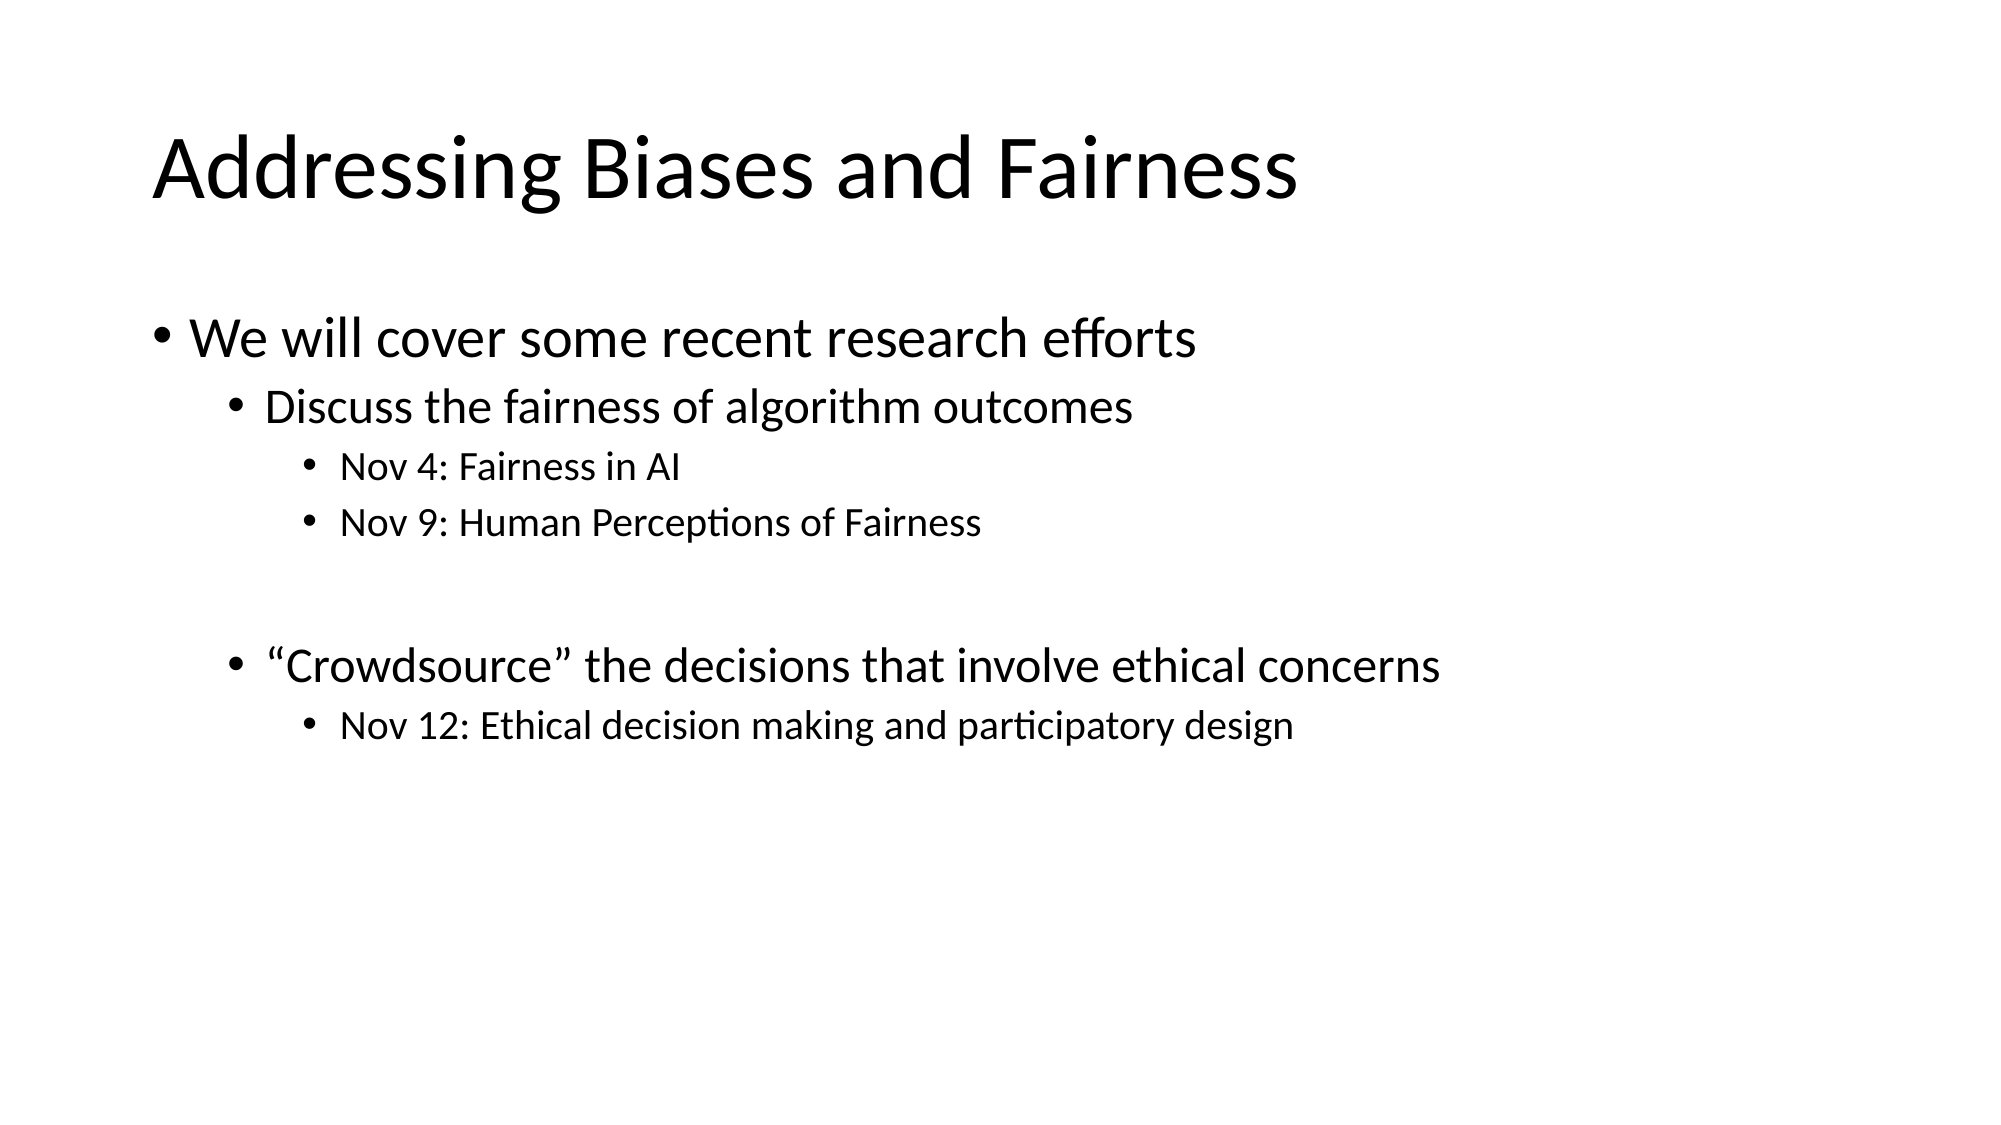

# Addressing Biases and Fairness
We will cover some recent research efforts
Discuss the fairness of algorithm outcomes
Nov 4: Fairness in AI
Nov 9: Human Perceptions of Fairness

“Crowdsource” the decisions that involve ethical concerns
Nov 12: Ethical decision making and participatory design